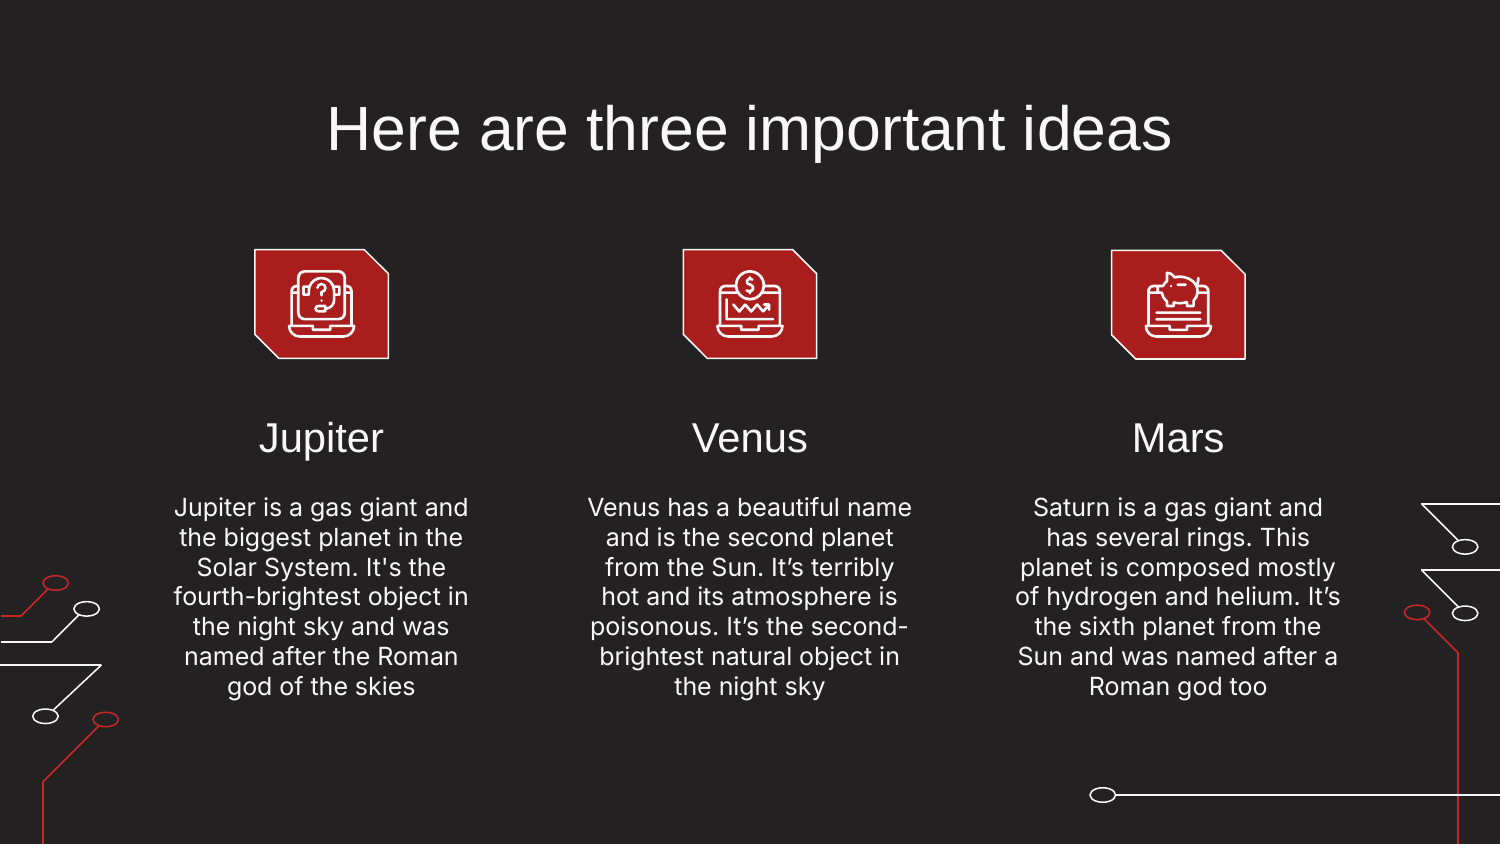

# Here are three important ideas

Jupiter
Venus
Mars
Jupiter is a gas giant and the biggest planet in the Solar System. It's the fourth-brightest object in the night sky and was named after the Roman god of the skies
Venus has a beautiful name and is the second planet from the Sun. It’s terribly hot and its atmosphere is poisonous. It’s the second-brightest natural object in the night sky
Saturn is a gas giant and has several rings. This planet is composed mostly of hydrogen and helium. It’s the sixth planet from the Sun and was named after a Roman god too